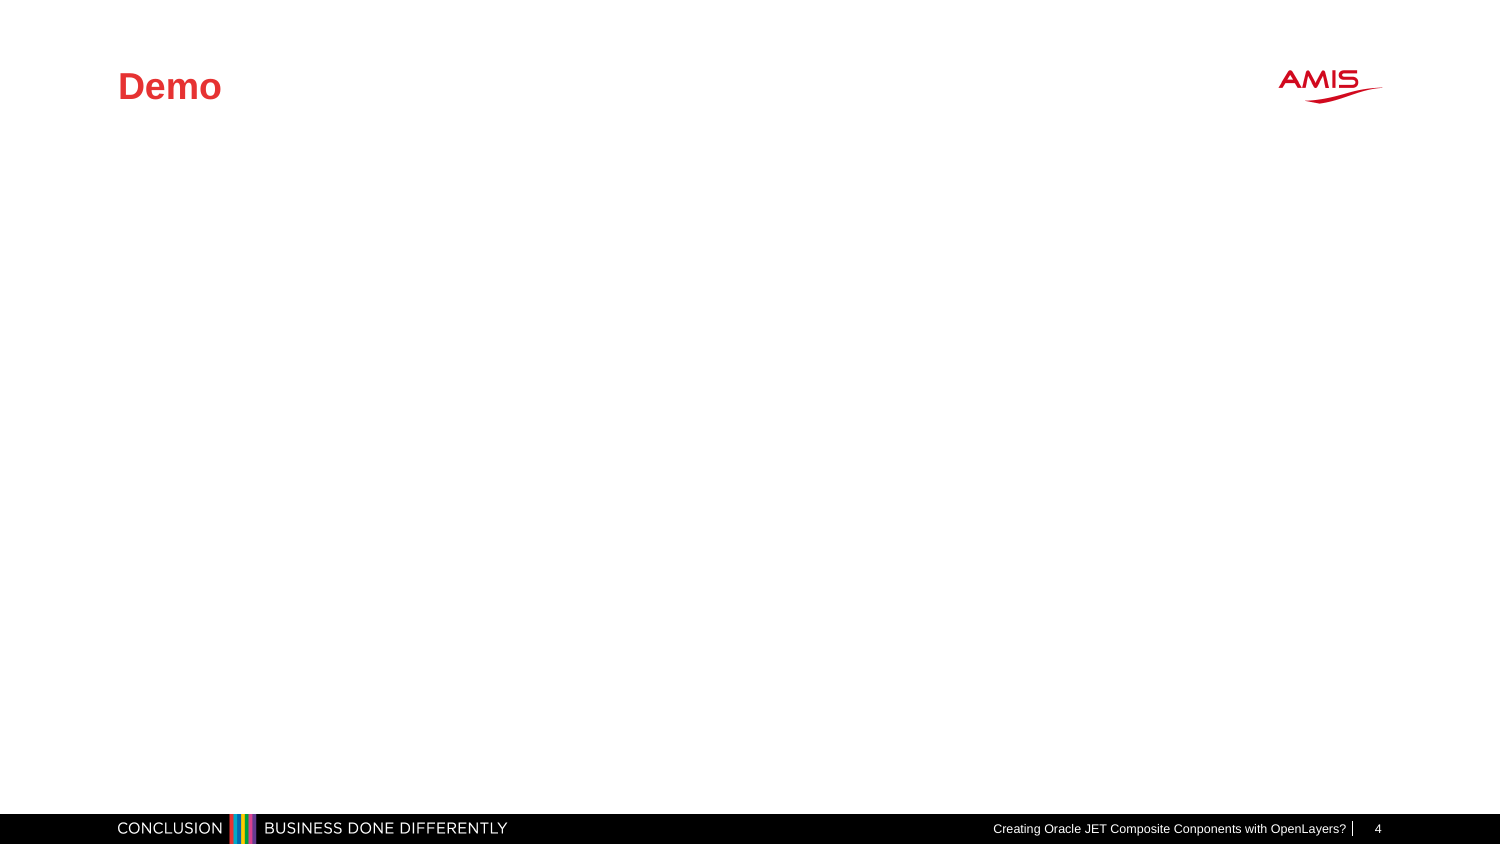

# Demo

Creating Oracle JET Composite Conponents with OpenLayers?
4